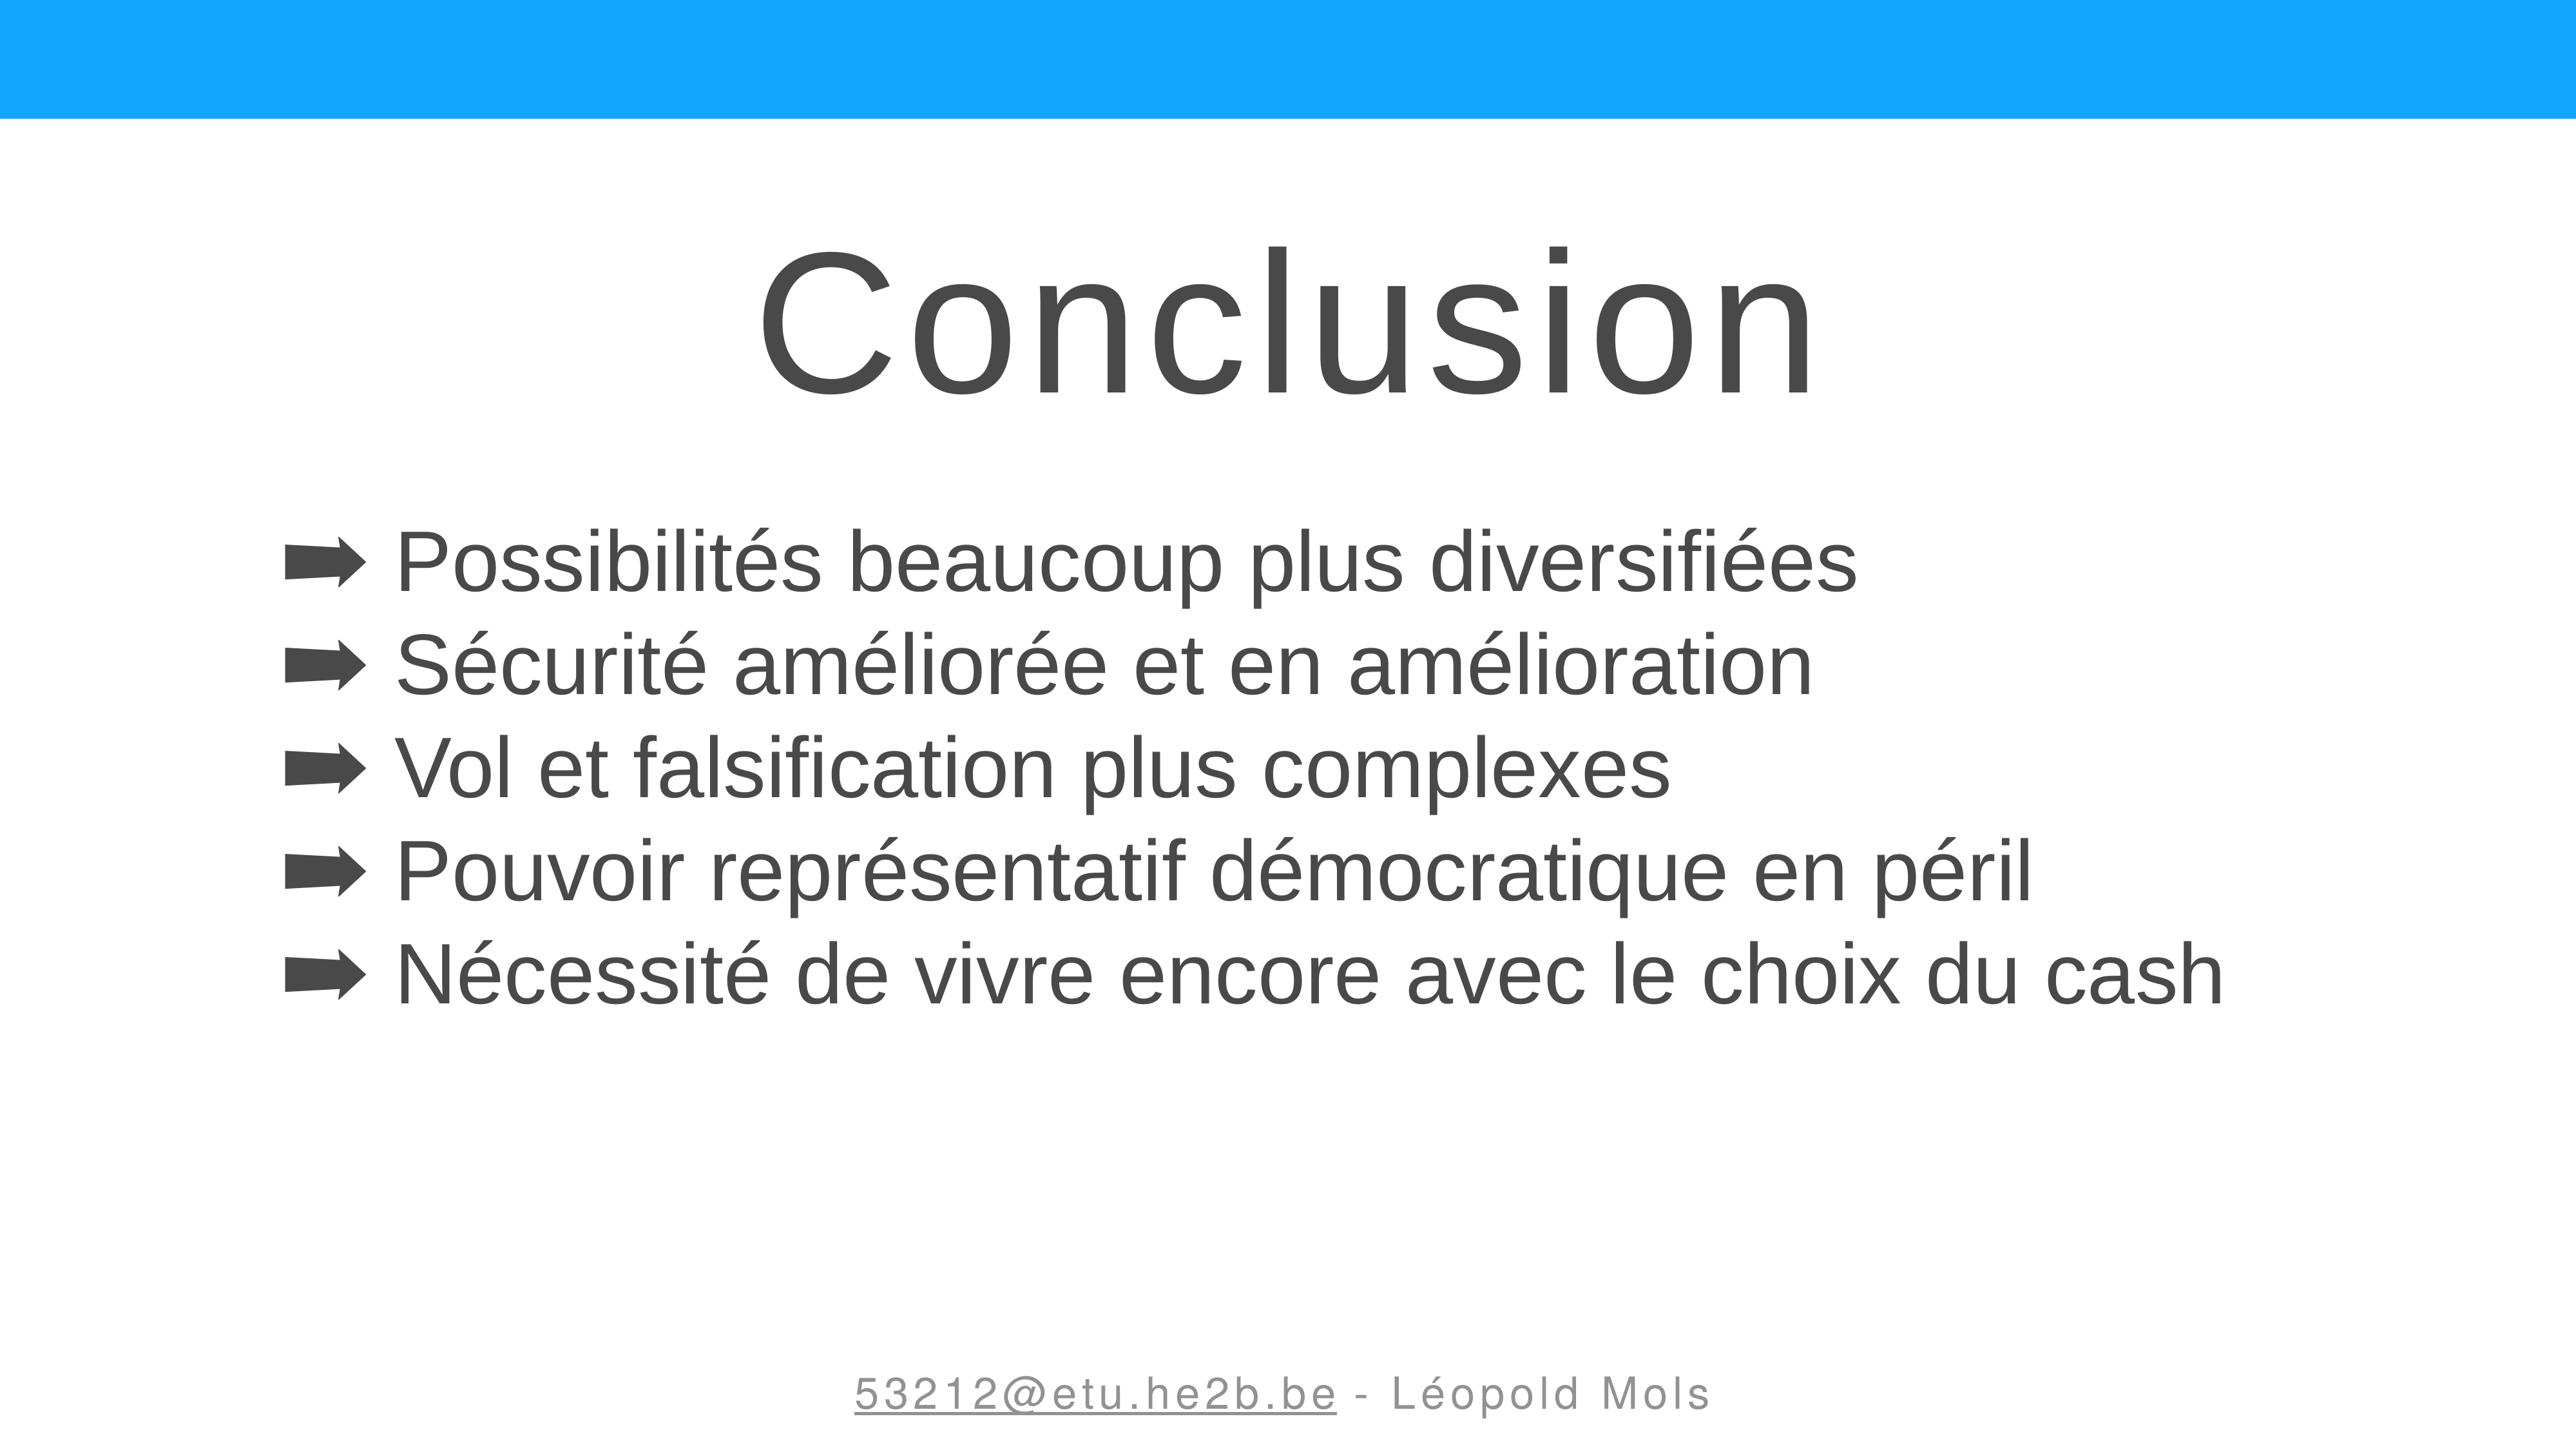

Conclusion
 Possibilités beaucoup plus diversifiées
 Sécurité améliorée et en amélioration
 Vol et falsification plus complexes
 Pouvoir représentatif démocratique en péril
 Nécessité de vivre encore avec le choix du cash
15

53212@etu.he2b.be - Léopold Mols